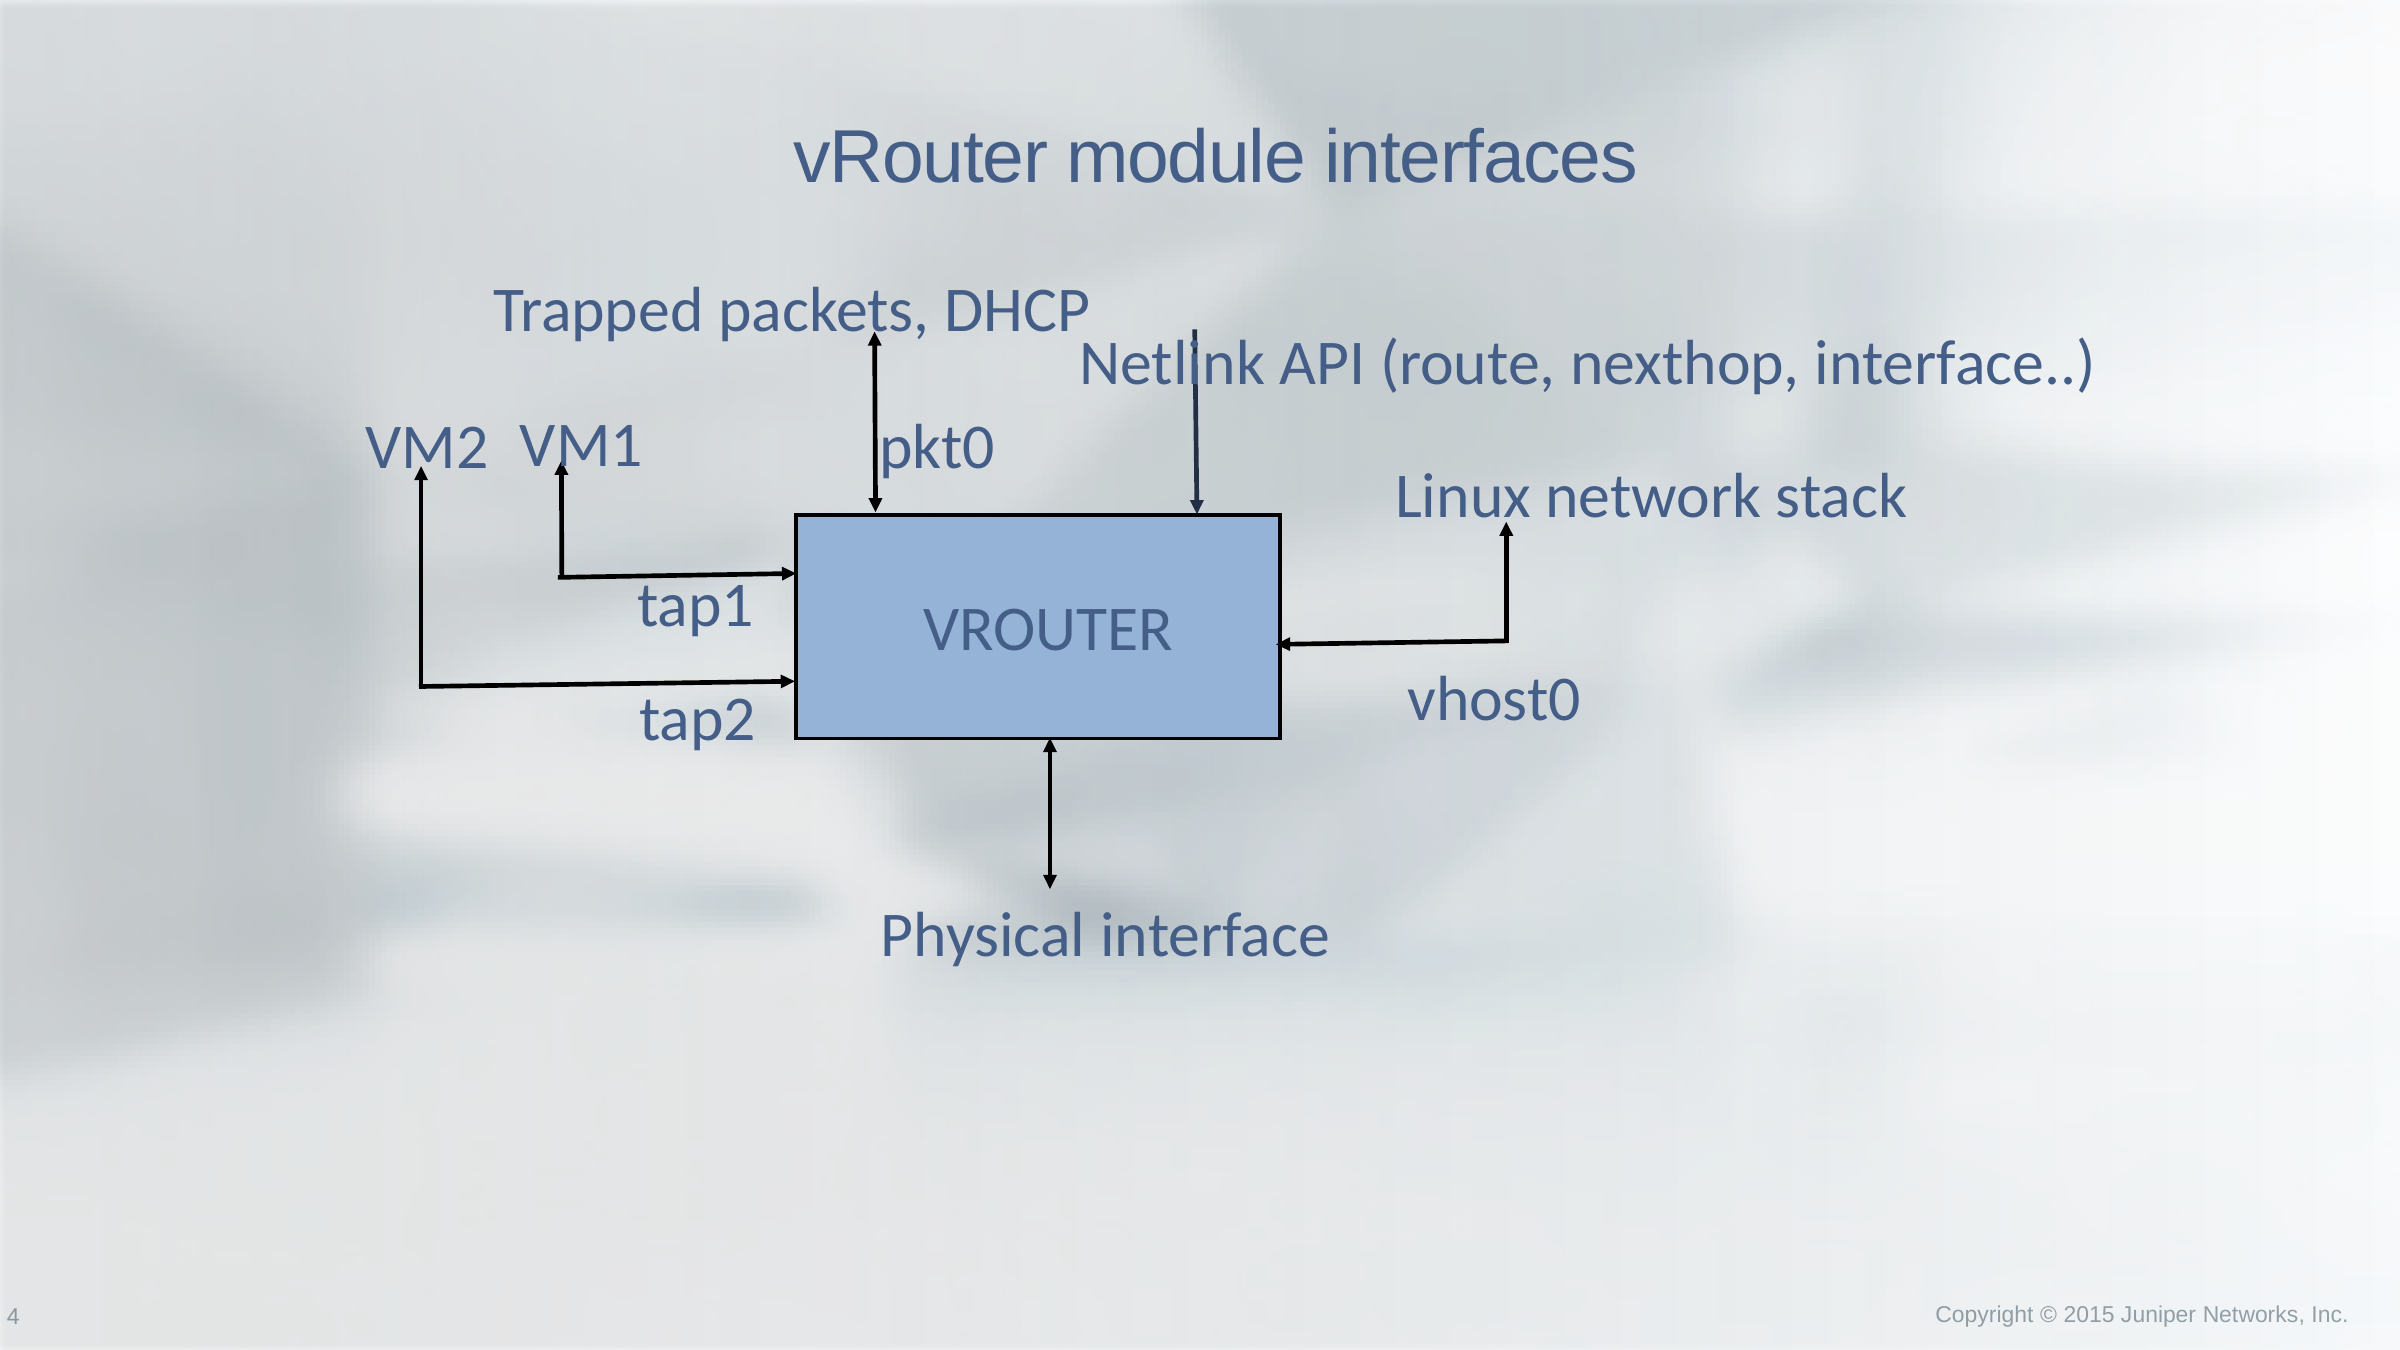

# vRouter module interfaces
Trapped packets, DHCP
Netlink API (route, nexthop, interface..)
VM1
VM2
pkt0
Linux network stack

tap1
VROUTER
vhost0
tap2
Physical interface